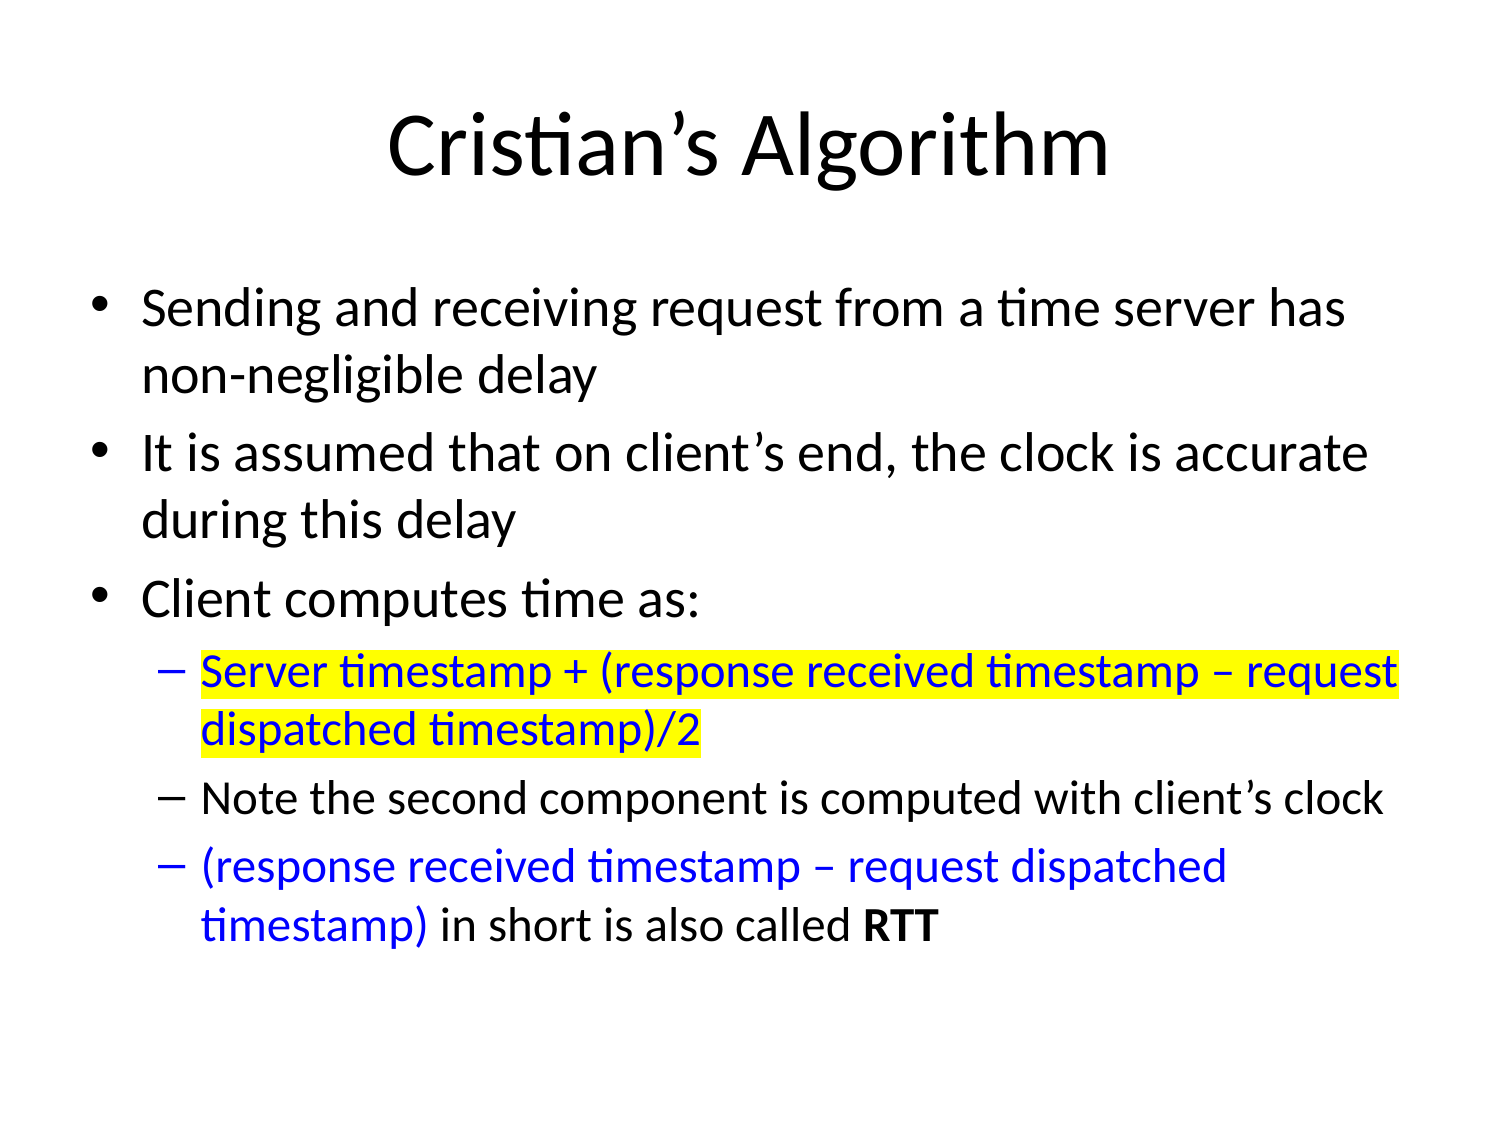

# Cristian’s Algorithm
Sending and receiving request from a time server has non-negligible delay
It is assumed that on client’s end, the clock is accurate during this delay
Client computes time as:
Server timestamp + (response received timestamp – request dispatched timestamp)/2
Note the second component is computed with client’s clock
(response received timestamp – request dispatched timestamp) in short is also called RTT